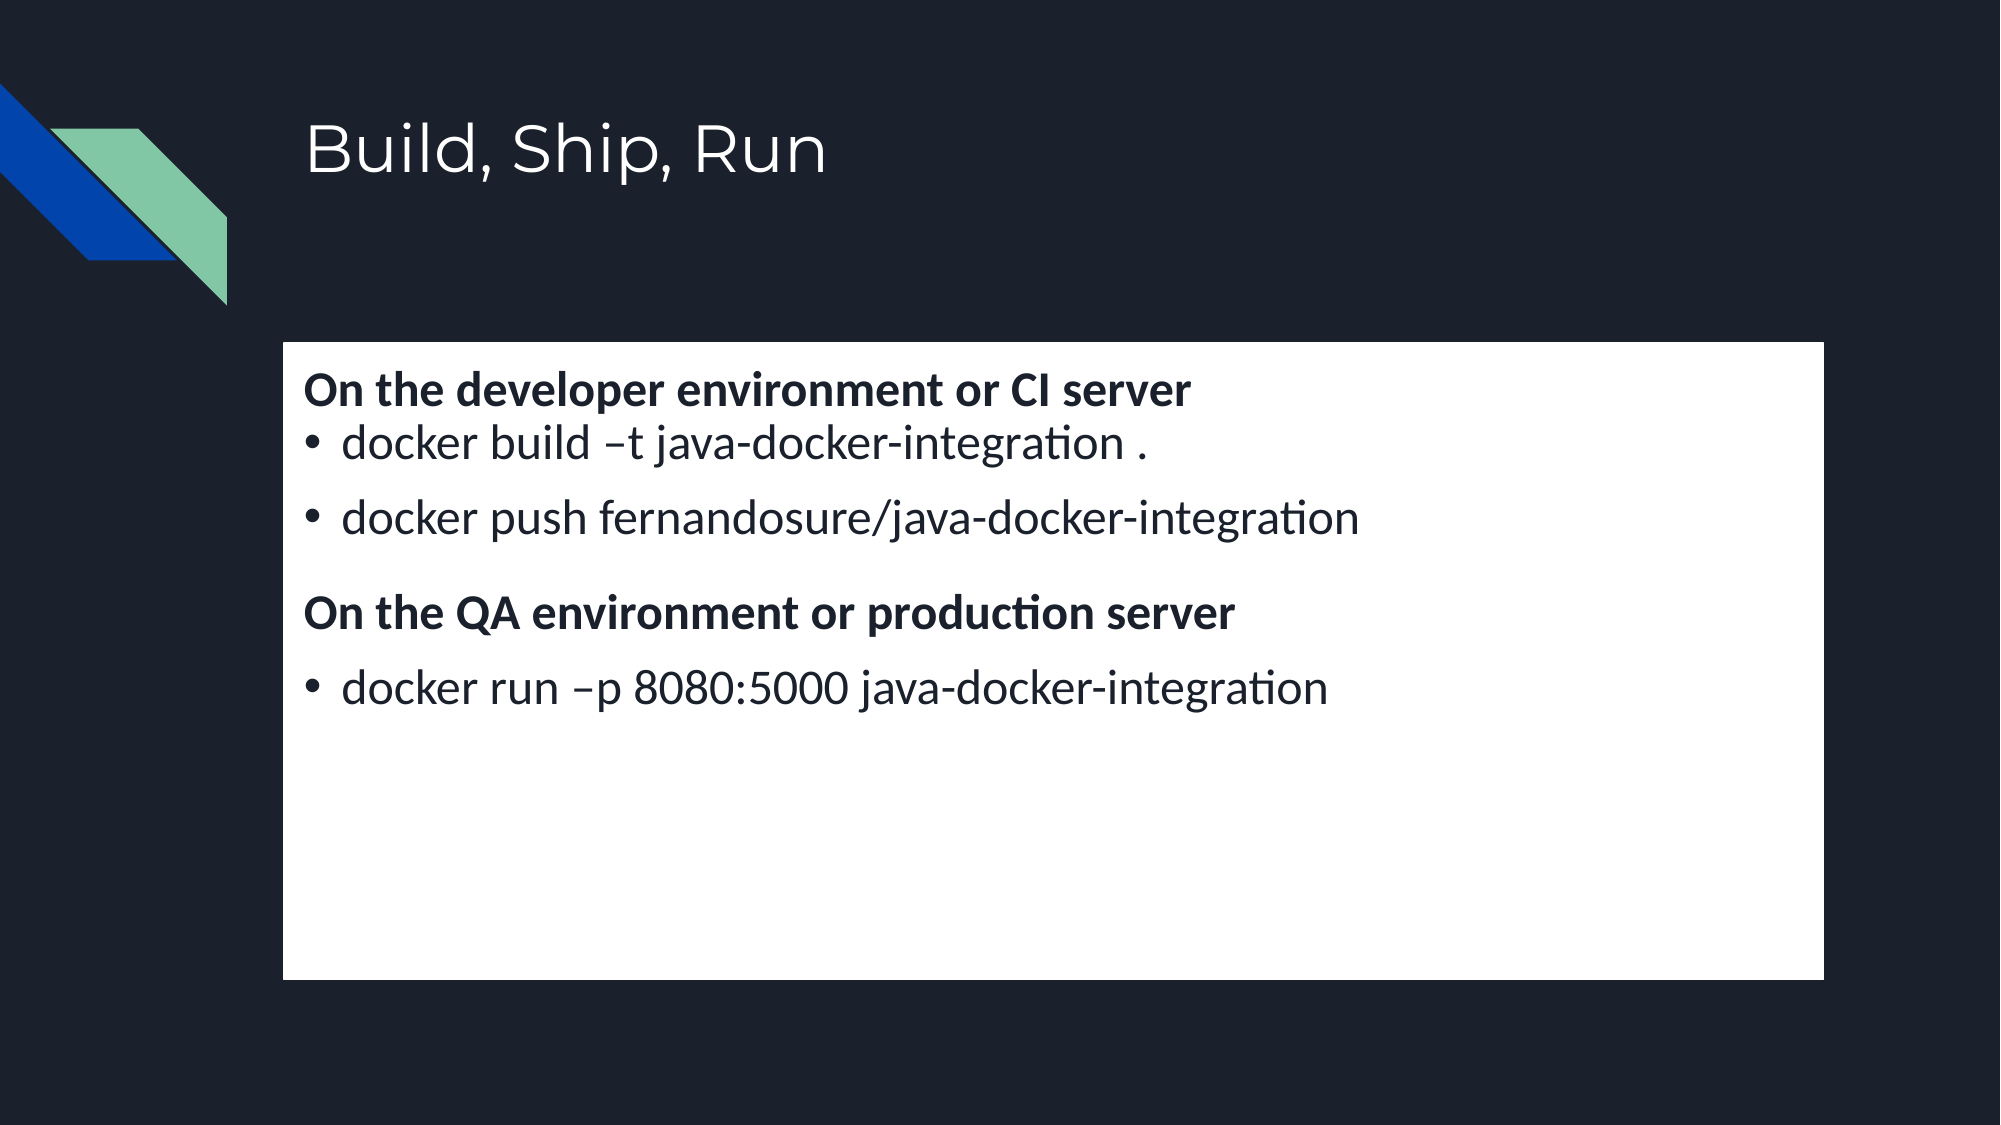

# Build, Ship, Run
On the developer environment or CI server
docker build –t java-docker-integration .
docker push fernandosure/java-docker-integration

On the QA environment or production server
docker run –p 8080:5000 java-docker-integration